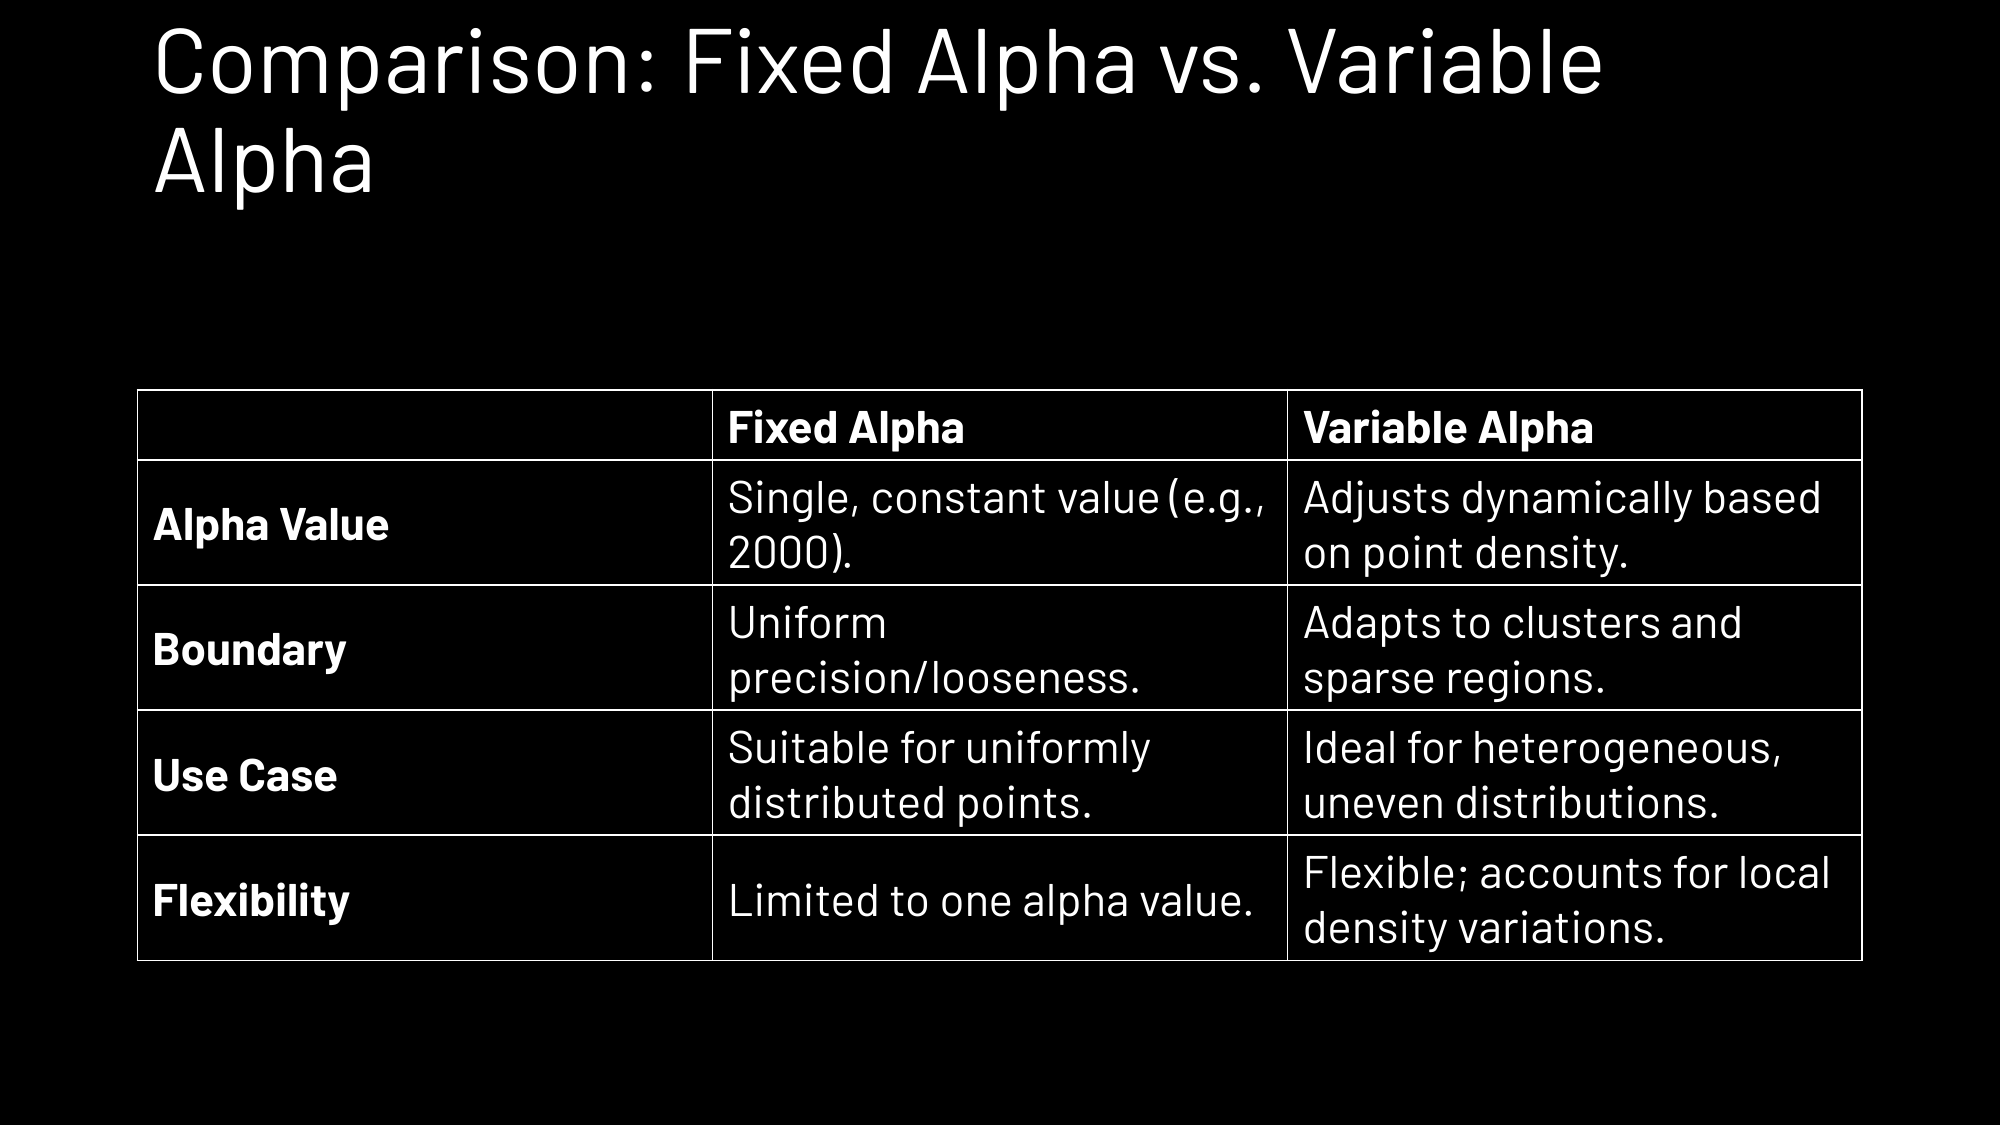

# Comparison: Fixed Alpha vs. Variable Alpha
|  | Fixed Alpha | Variable Alpha |
| --- | --- | --- |
| Alpha Value | Single, constant value (e.g., 2000). | Adjusts dynamically based on point density. |
| Boundary | Uniform precision/looseness. | Adapts to clusters and sparse regions. |
| Use Case | Suitable for uniformly distributed points. | Ideal for heterogeneous, uneven distributions. |
| Flexibility | Limited to one alpha value. | Flexible; accounts for local density variations. |